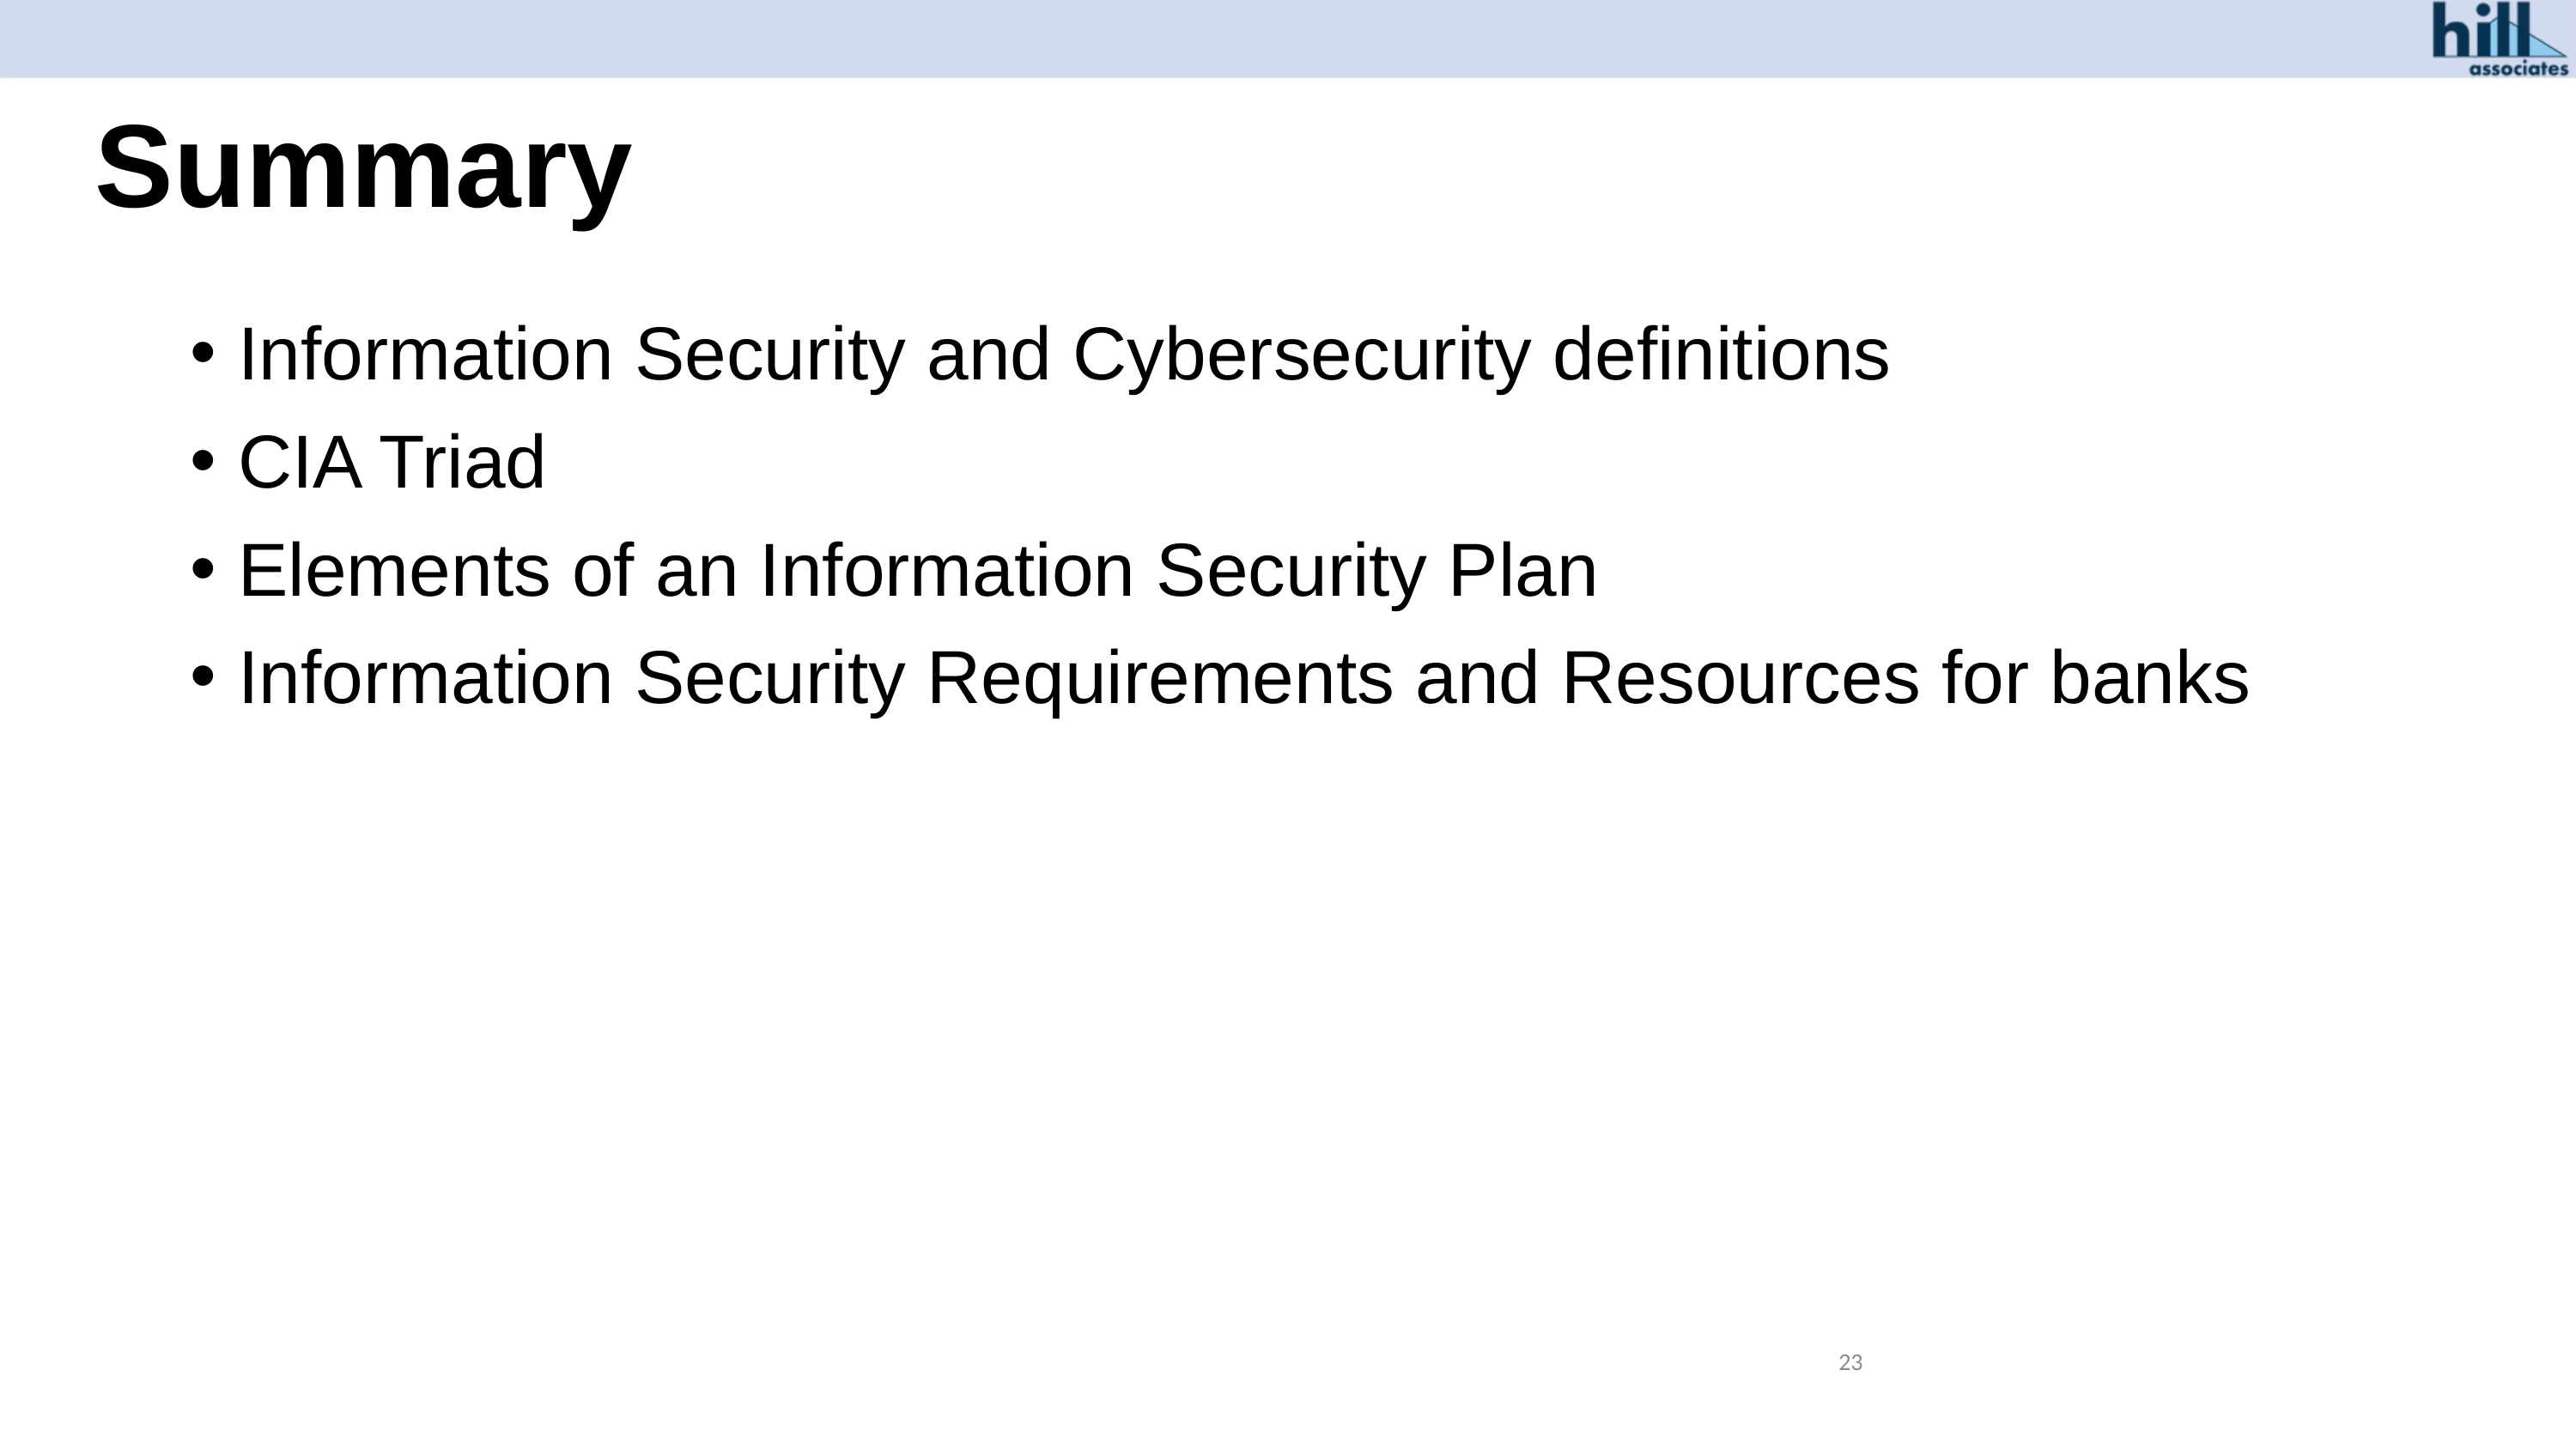

# Summary
Information Security and Cybersecurity definitions
CIA Triad
Elements of an Information Security Plan
Information Security Requirements and Resources for banks

23